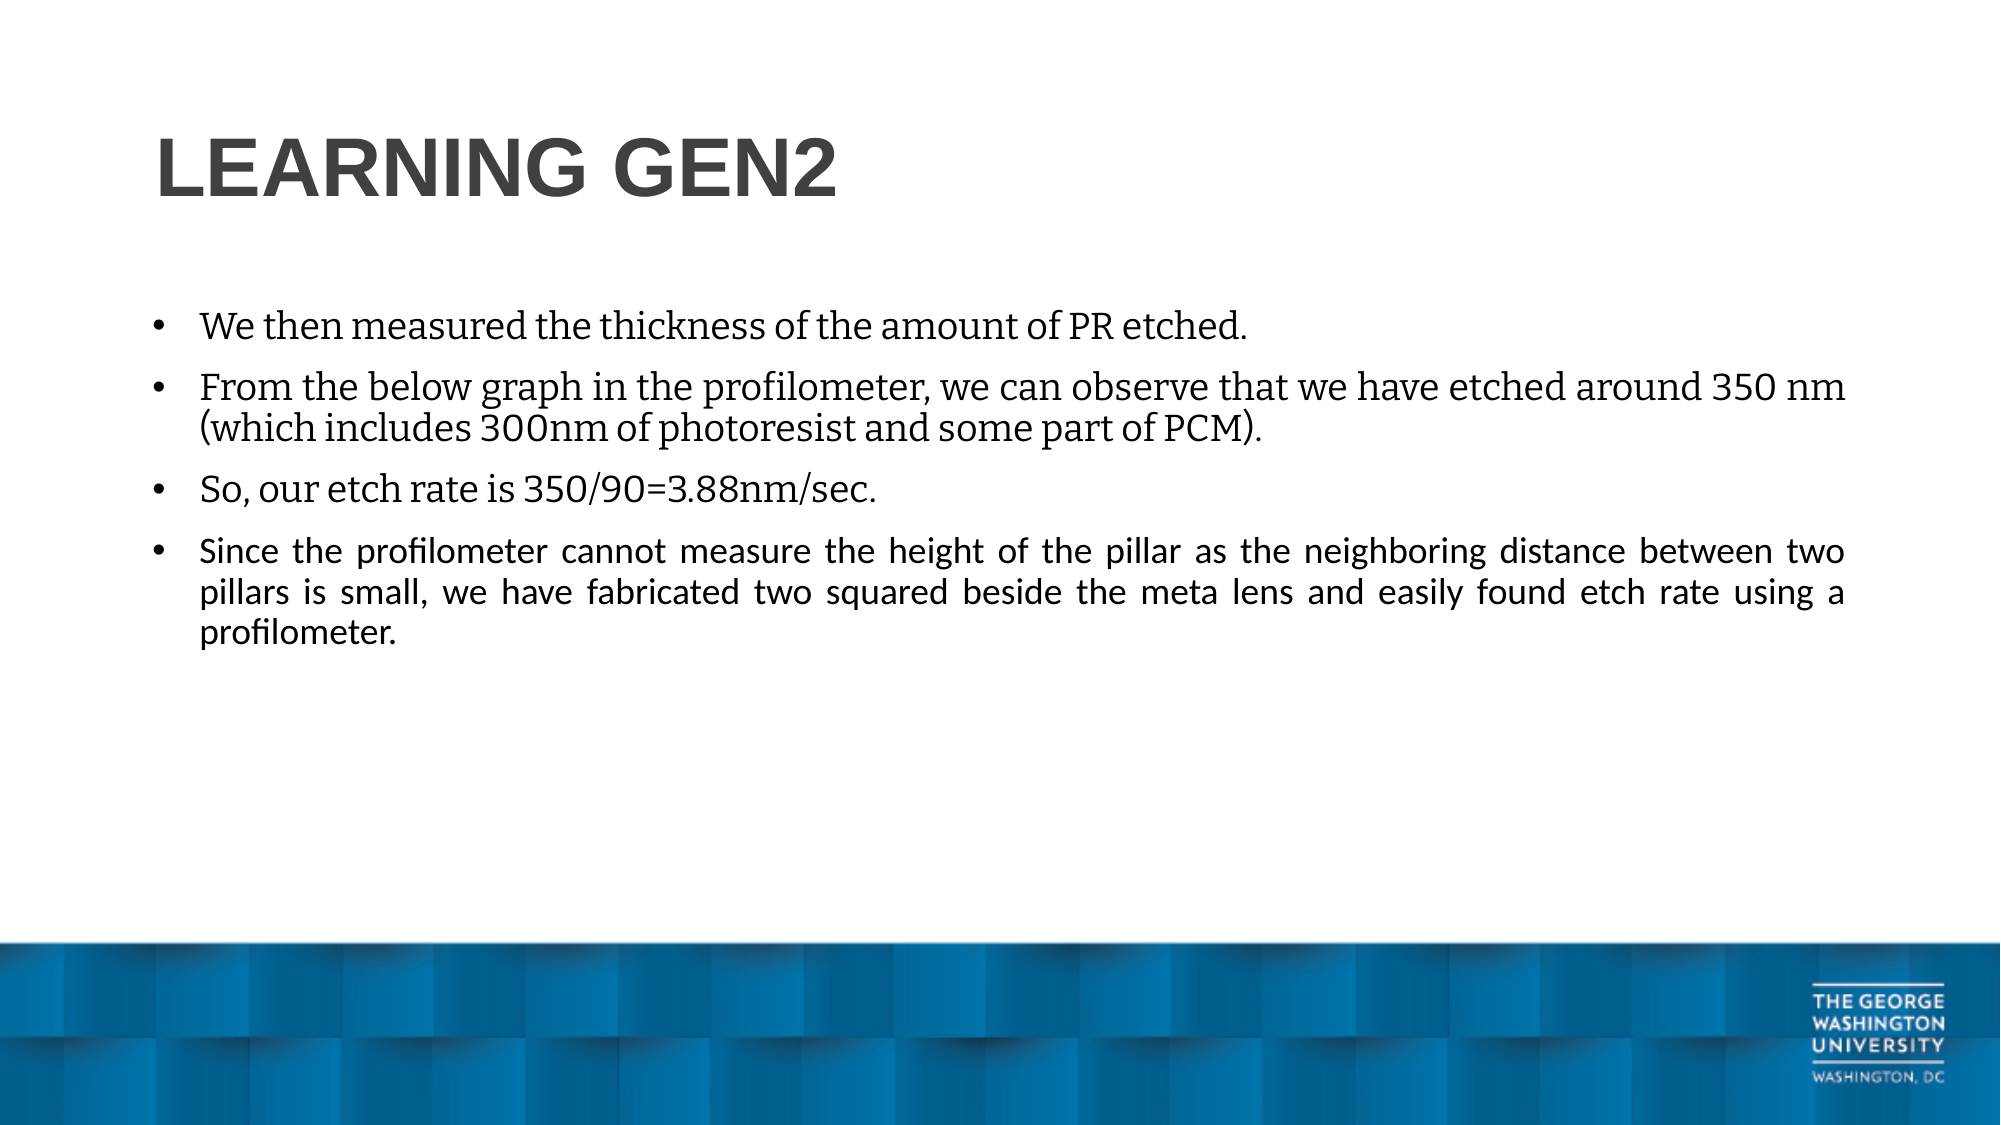

# LEARNING GEN2
We then measured the thickness of the amount of PR etched.
From the below graph in the profilometer, we can observe that we have etched around 350 nm (which includes 300nm of photoresist and some part of PCM).
So, our etch rate is 350/90=3.88nm/sec.
Since the profilometer cannot measure the height of the pillar as the neighboring distance between two pillars is small, we have fabricated two squared beside the meta lens and easily found etch rate using a profilometer.